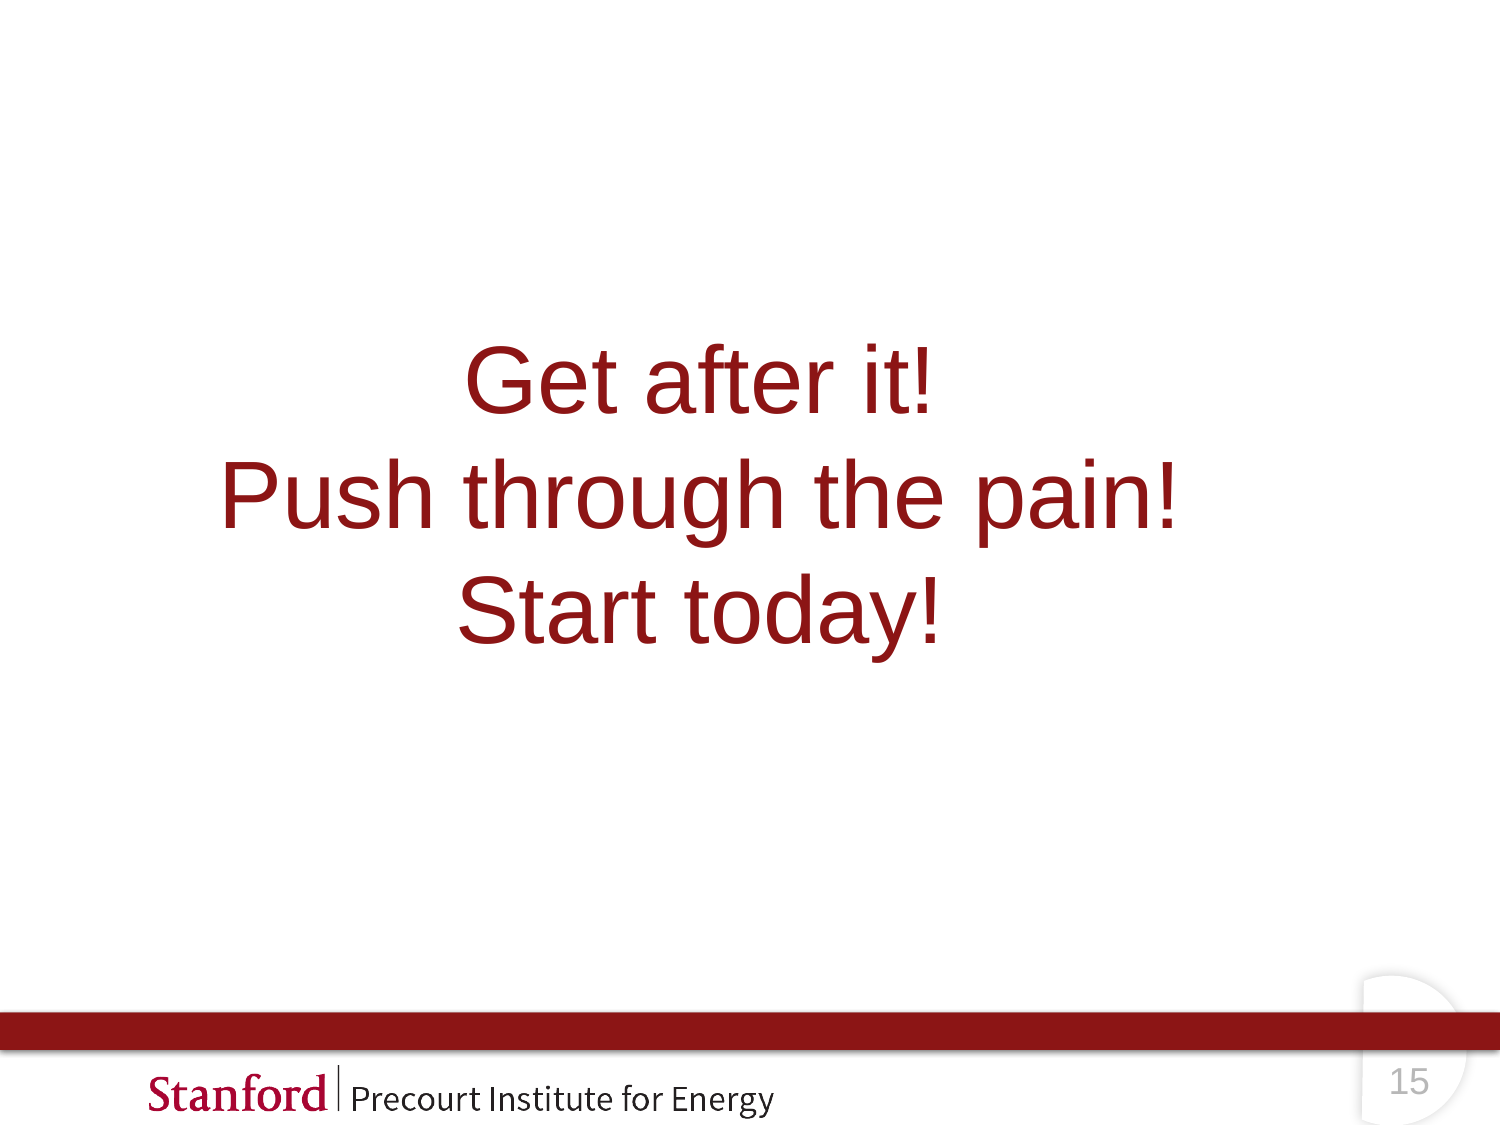

Get after it!
Push through the pain!
Start today!
15